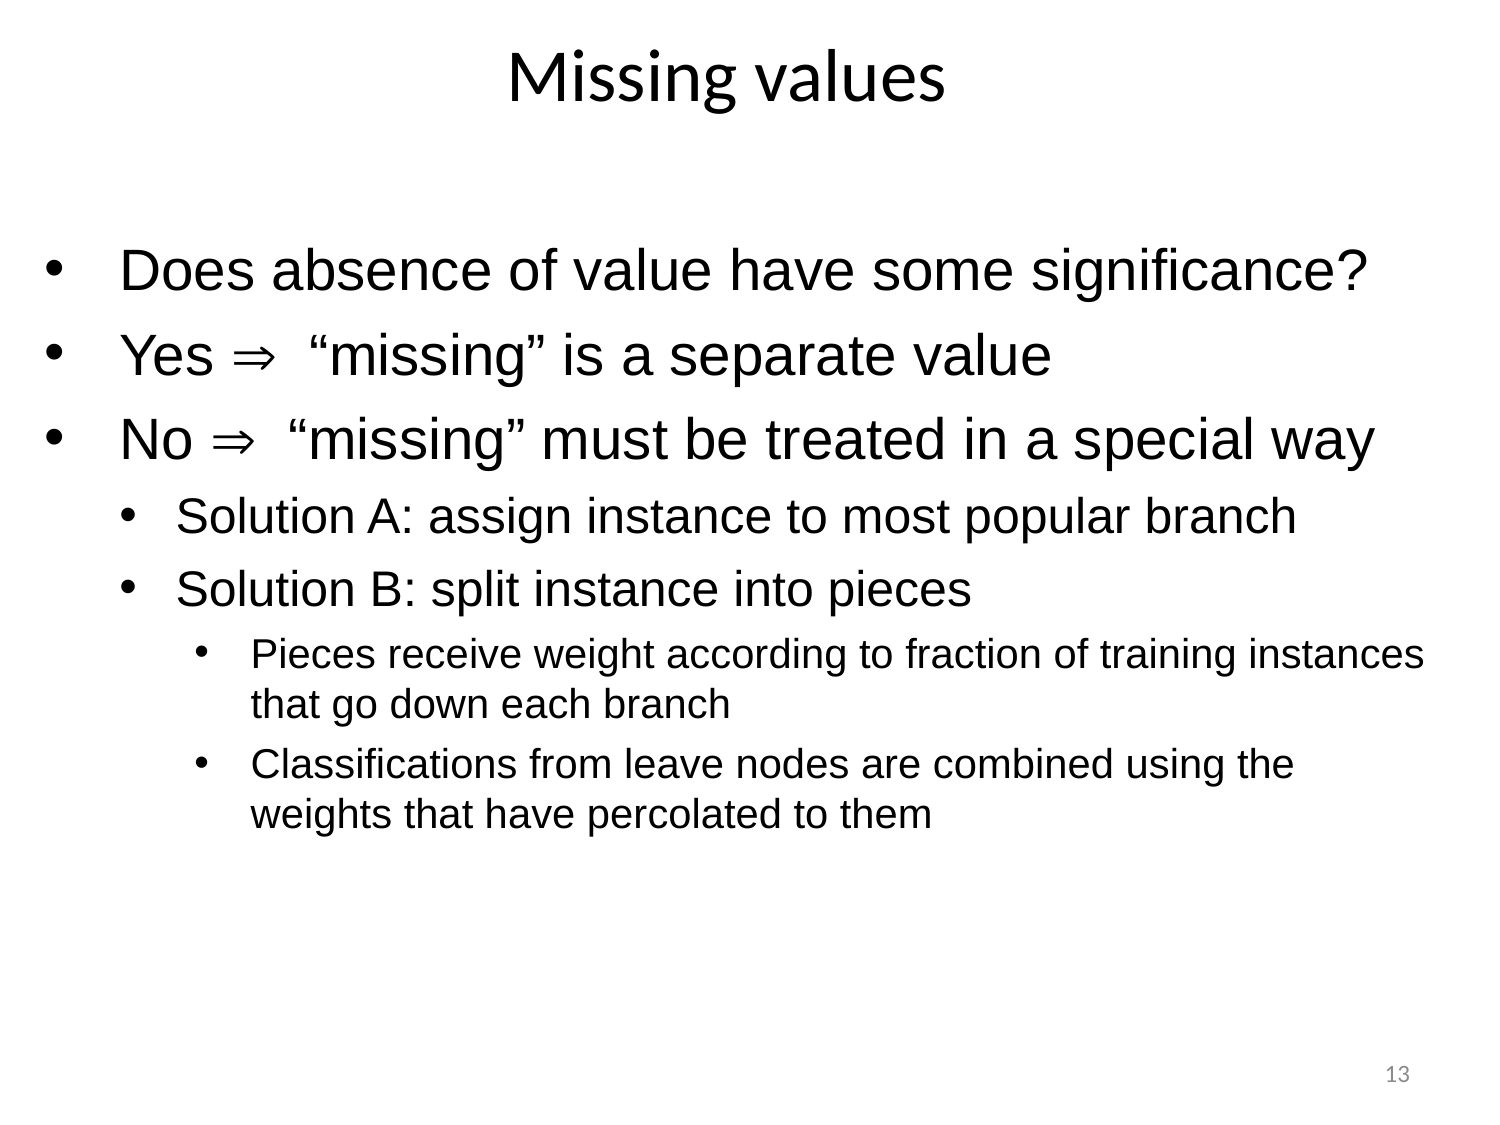

Missing values
Does absence of value have some significance?
Yes ⇒  “missing” is a separate value
No ⇒  “missing” must be treated in a special way
Solution A: assign instance to most popular branch
Solution B: split instance into pieces
Pieces receive weight according to fraction of training instances that go down each branch
Classifications from leave nodes are combined using the weights that have percolated to them
13